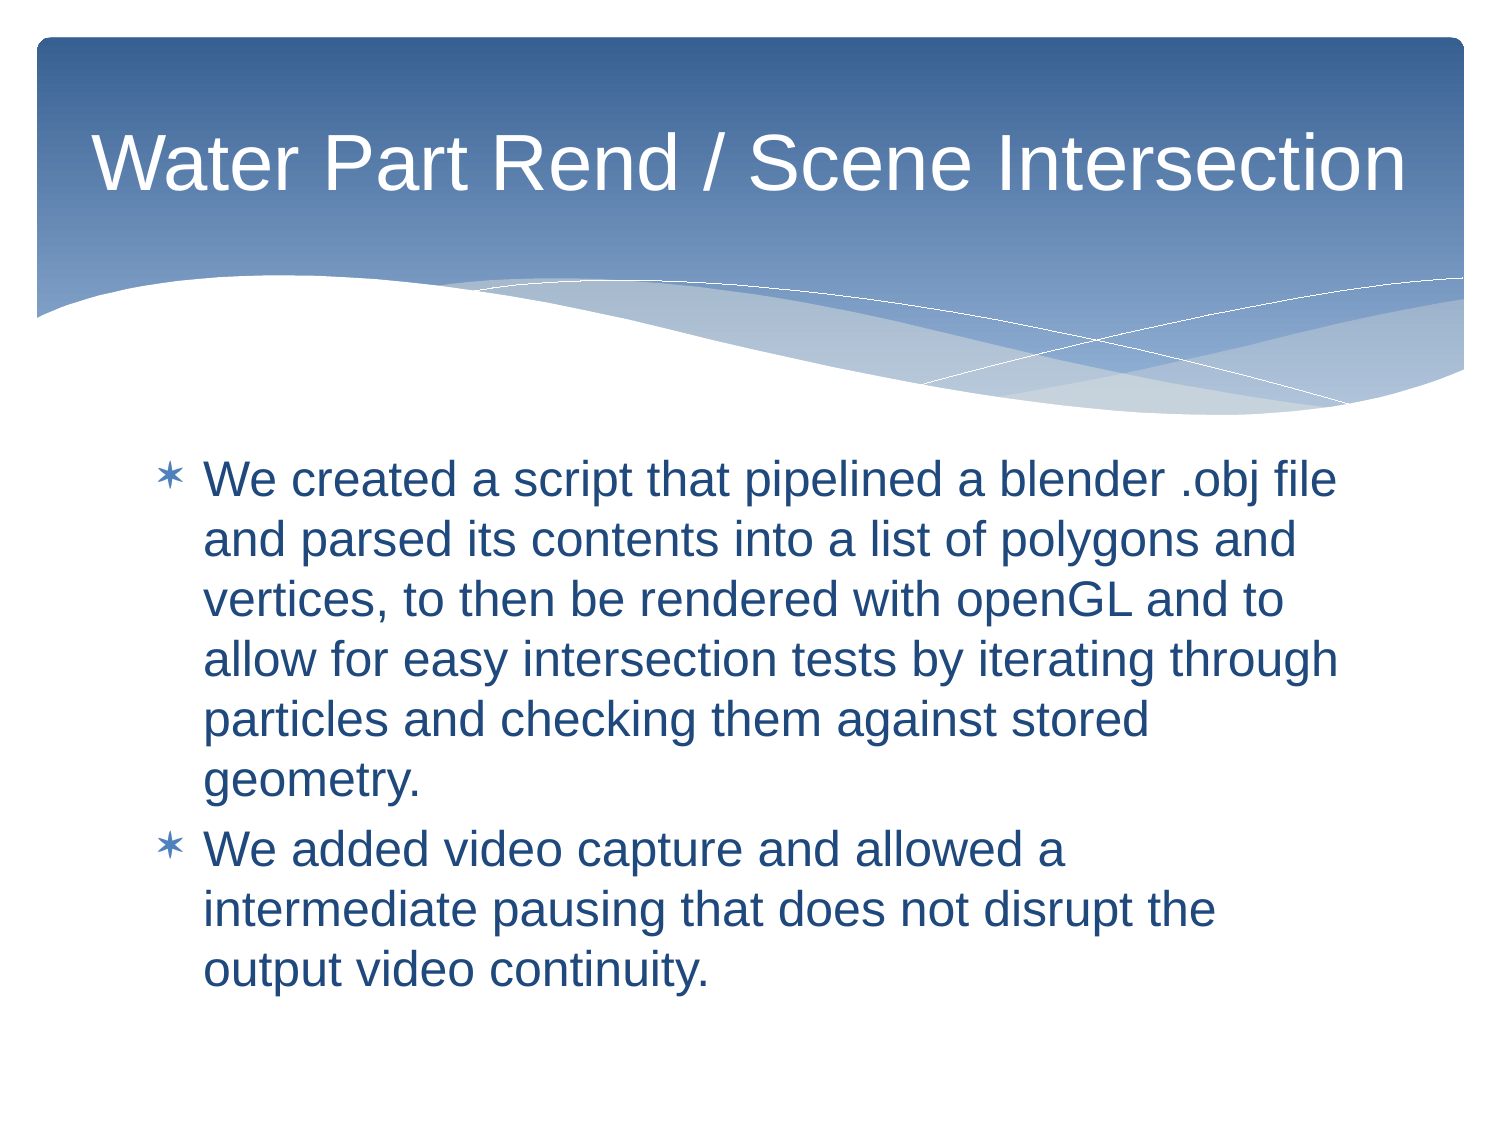

# Water Part Rend / Scene Intersection
We created a script that pipelined a blender .obj file and parsed its contents into a list of polygons and vertices, to then be rendered with openGL and to allow for easy intersection tests by iterating through particles and checking them against stored geometry.
We added video capture and allowed a intermediate pausing that does not disrupt the output video continuity.